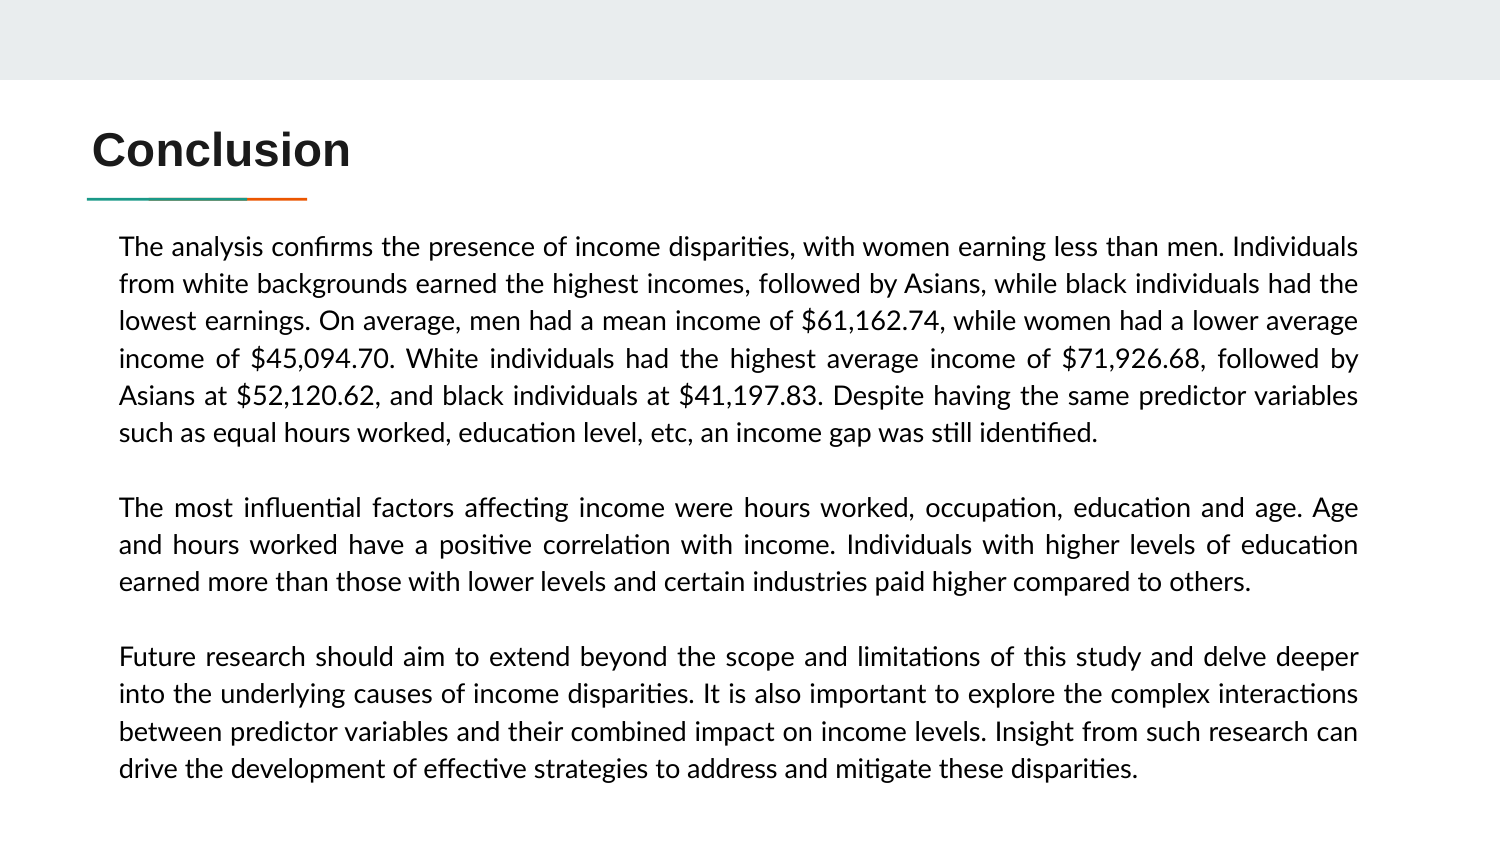

# Conclusion

The analysis confirms the presence of income disparities, with women earning less than men. Individuals from white backgrounds earned the highest incomes, followed by Asians, while black individuals had the lowest earnings. On average, men had a mean income of $61,162.74, while women had a lower average income of $45,094.70. White individuals had the highest average income of $71,926.68, followed by Asians at $52,120.62, and black individuals at $41,197.83. Despite having the same predictor variables such as equal hours worked, education level, etc, an income gap was still identified.

The most influential factors affecting income were hours worked, occupation, education and age. Age and hours worked have a positive correlation with income. Individuals with higher levels of education earned more than those with lower levels and certain industries paid higher compared to others.

Future research should aim to extend beyond the scope and limitations of this study and delve deeper into the underlying causes of income disparities. It is also important to explore the complex interactions between predictor variables and their combined impact on income levels. Insight from such research can drive the development of effective strategies to address and mitigate these disparities.